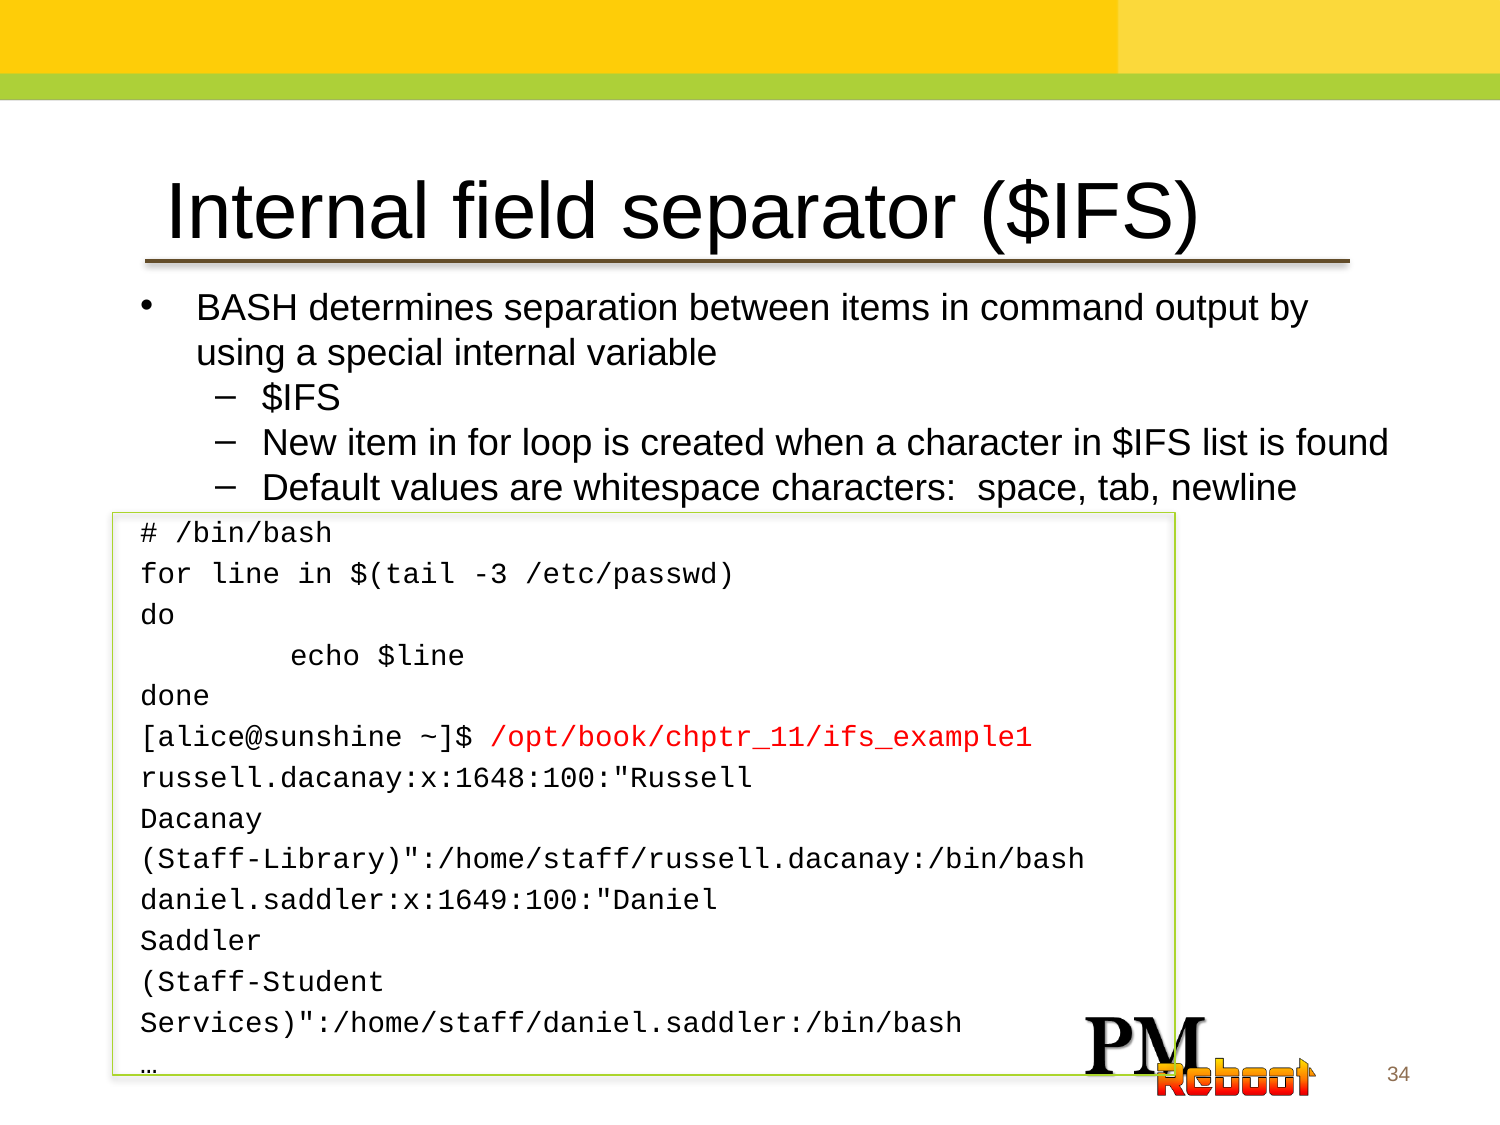

Internal field separator ($IFS)
BASH determines separation between items in command output by using a special internal variable
$IFS
New item in for loop is created when a character in $IFS list is found
Default values are whitespace characters:  space, tab, newline
# /bin/bash
for line in $(tail -3 /etc/passwd)
do
	echo $line
done
[alice@sunshine ~]$ /opt/book/chptr_11/ifs_example1
russell.dacanay:x:1648:100:"Russell
Dacanay
(Staff-Library)":/home/staff/russell.dacanay:/bin/bash
daniel.saddler:x:1649:100:"Daniel
Saddler
(Staff-Student
Services)":/home/staff/daniel.saddler:/bin/bash
…

34